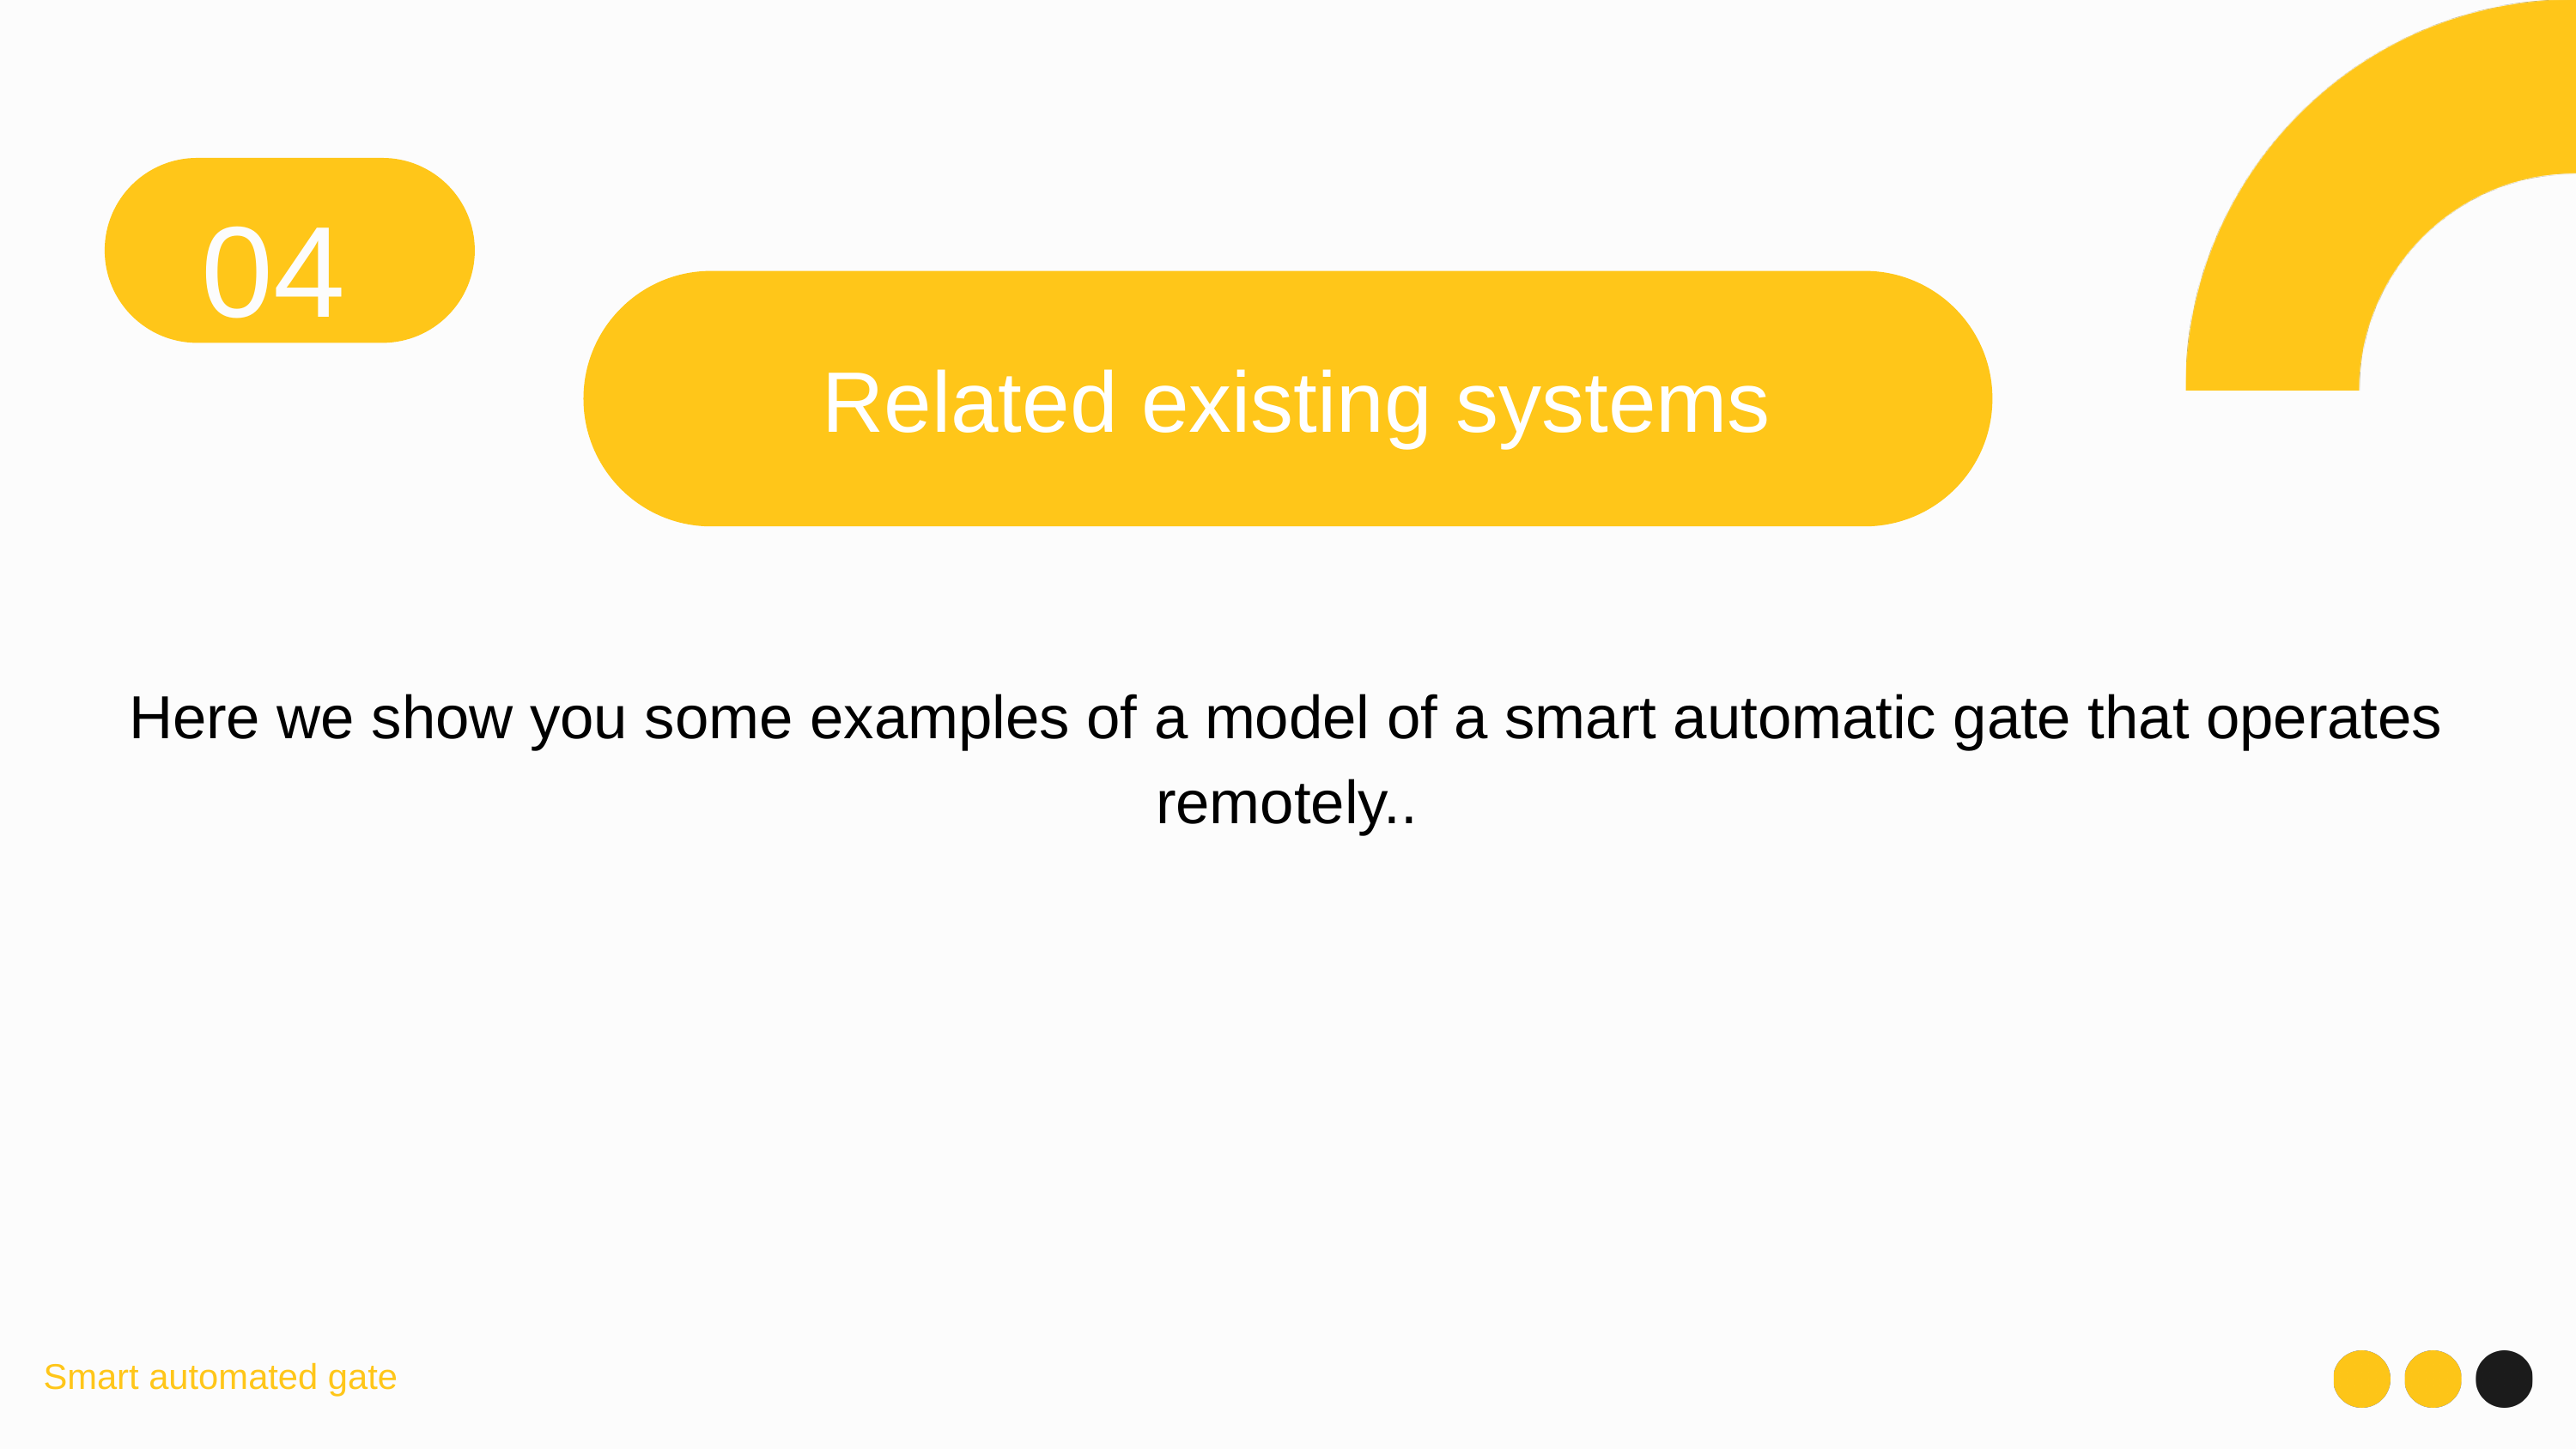

04

Related existing systems
Here we show you some examples of a model of a smart automatic gate that operates remotely..

Smart automated gate